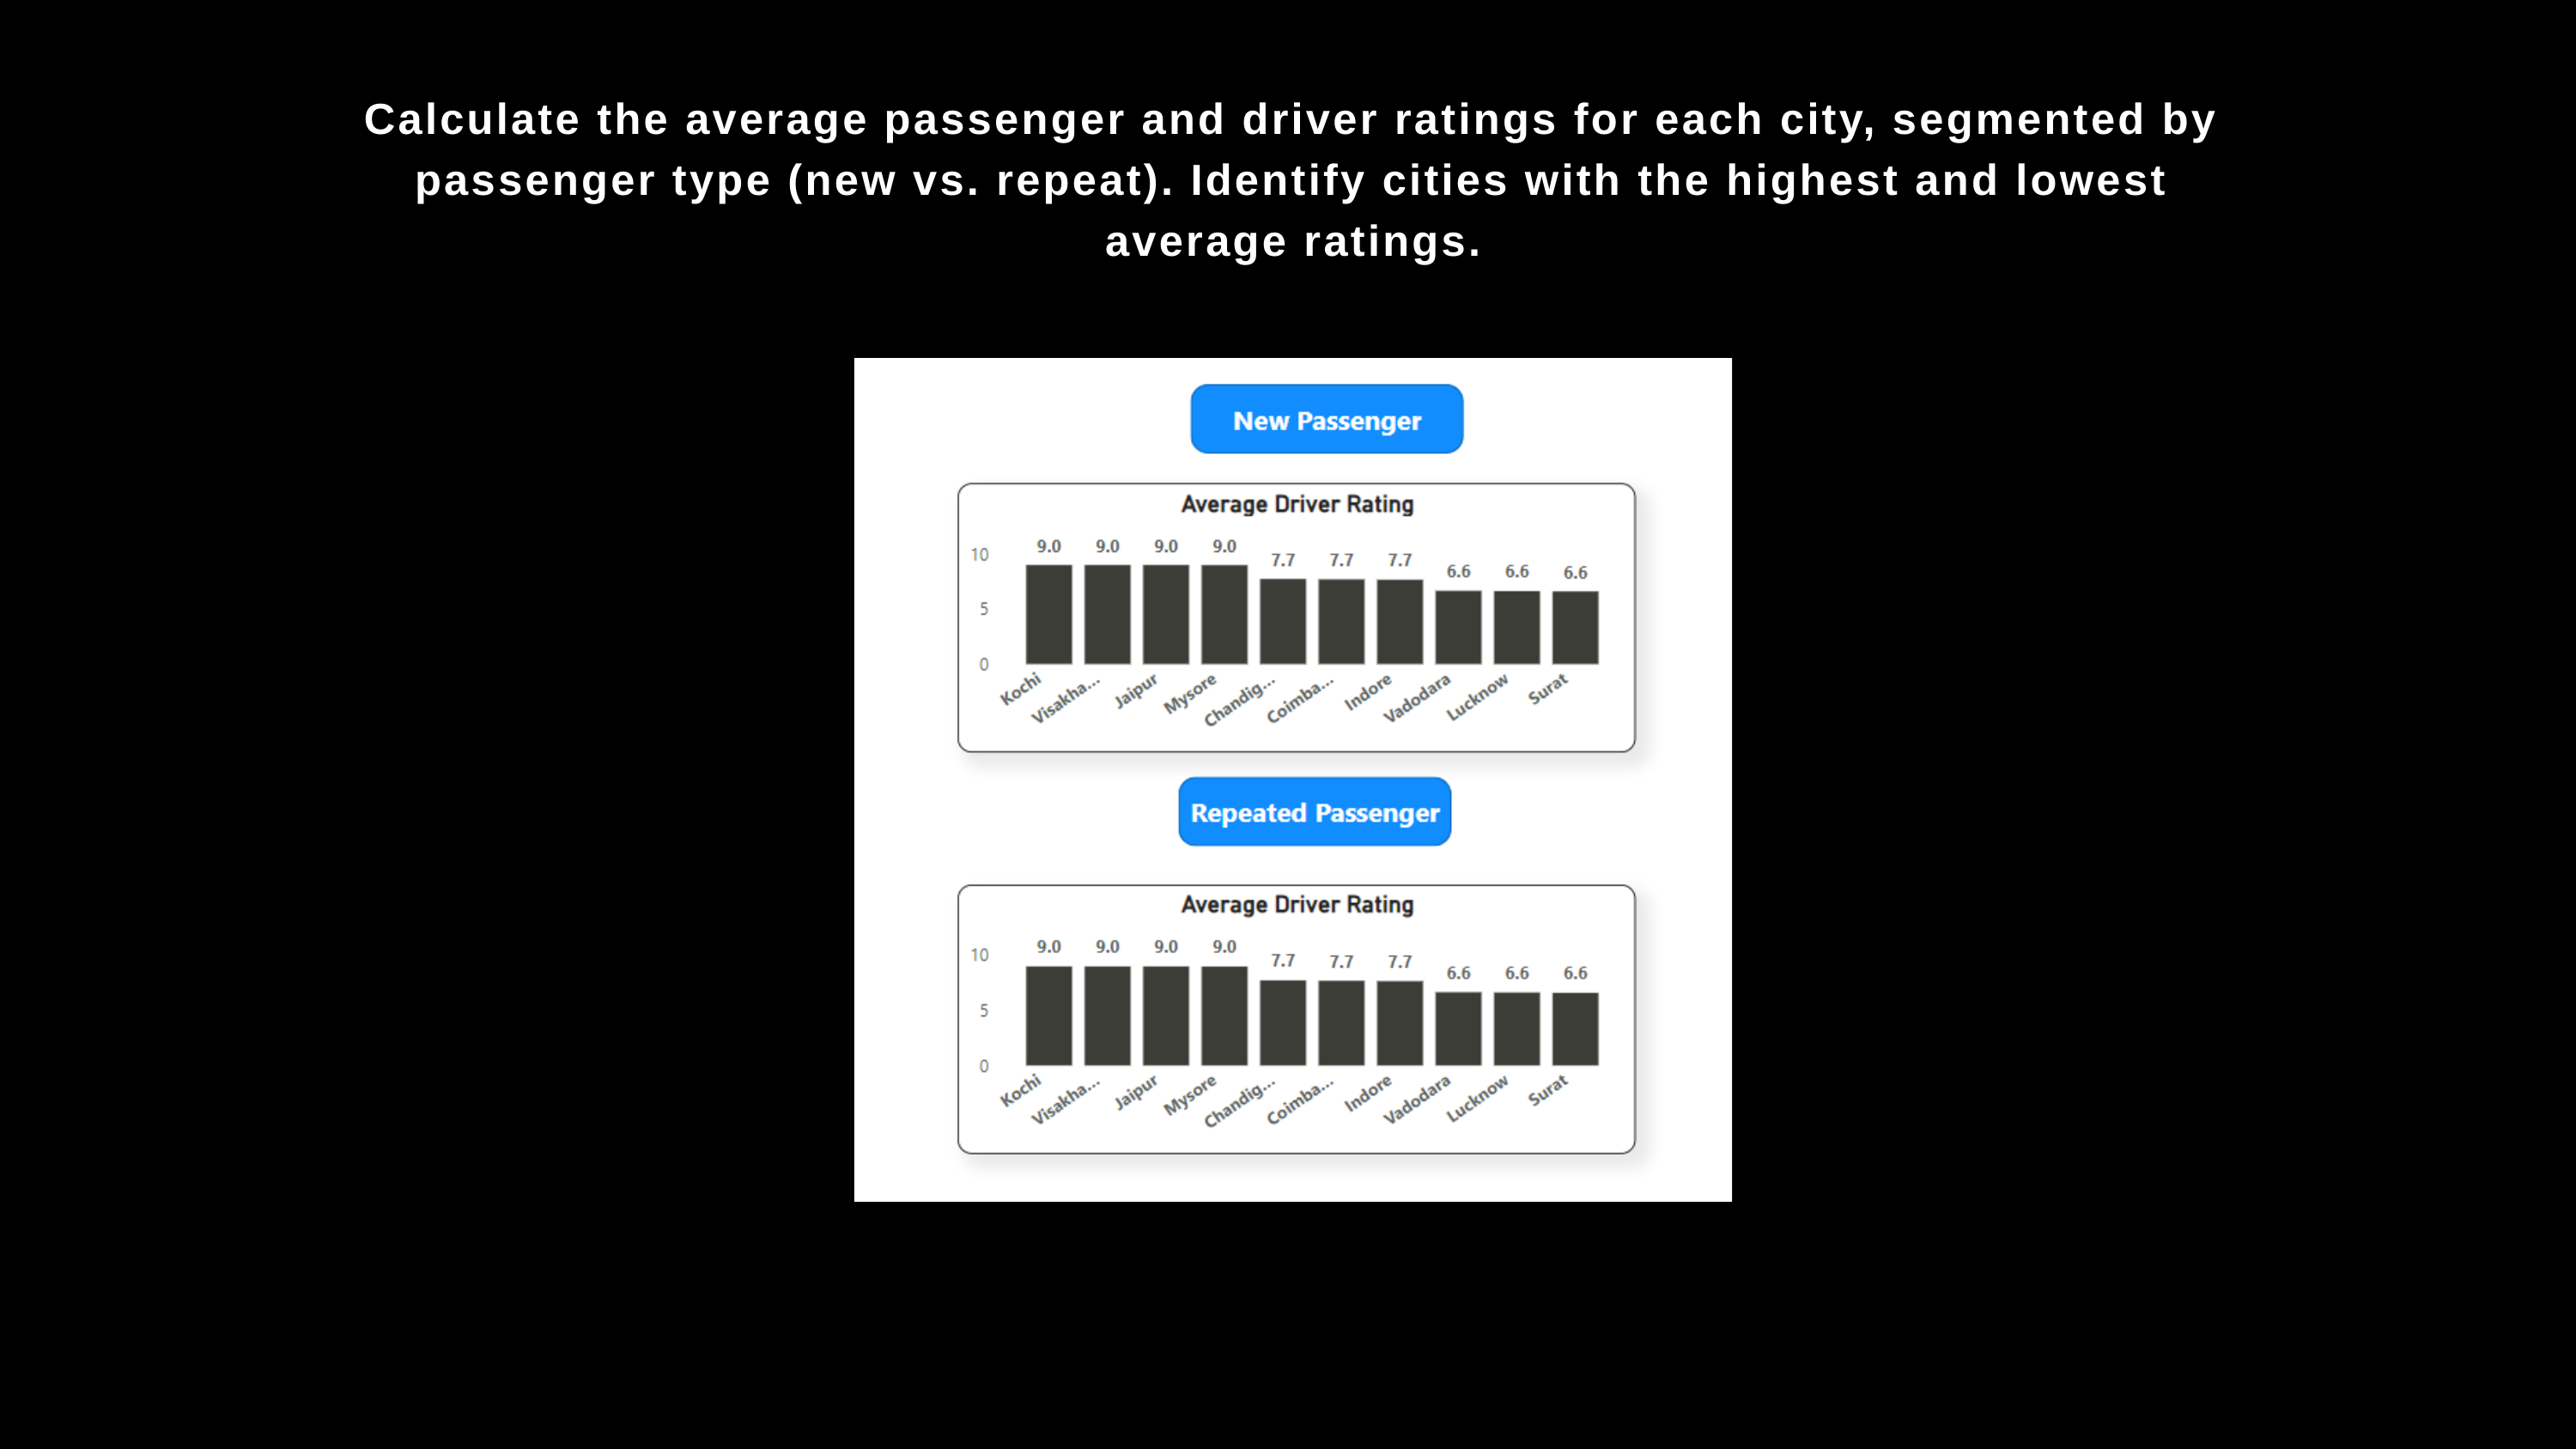

Calculate the average passenger and driver ratings for each city, segmented by passenger type (new vs. repeat). Identify cities with the highest and lowest average ratings.